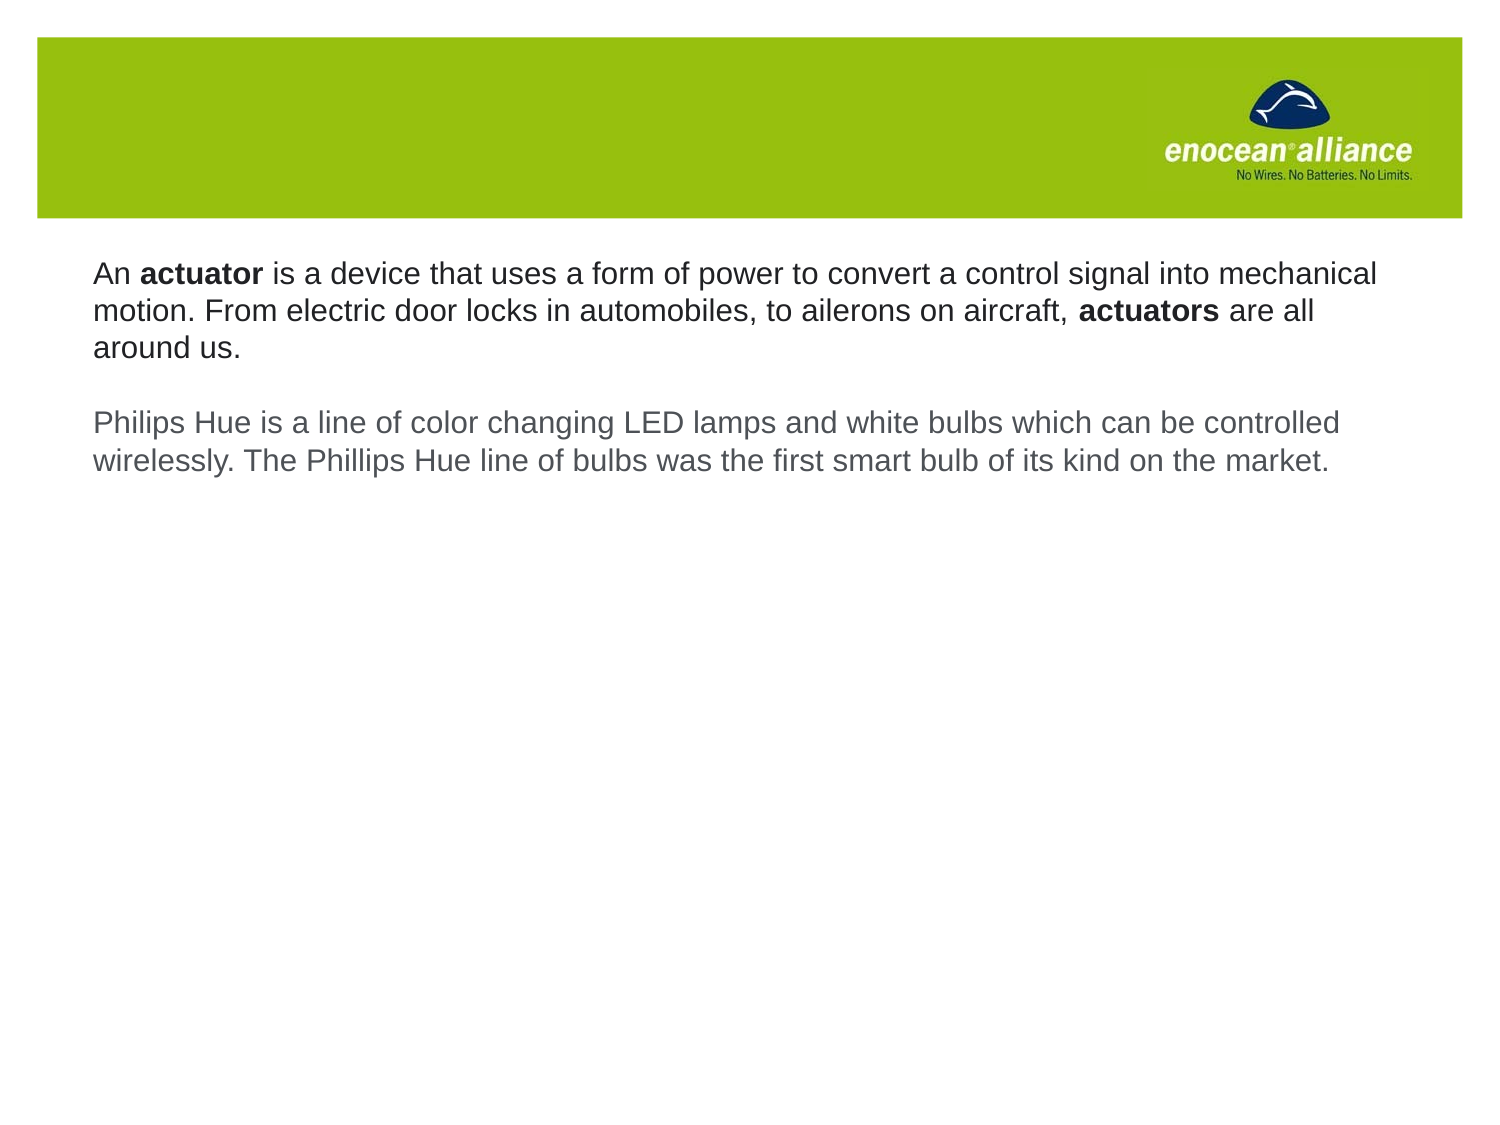

#
An actuator is a device that uses a form of power to convert a control signal into mechanical motion. From electric door locks in automobiles, to ailerons on aircraft, actuators are all around us.

Philips Hue is a line of color changing LED lamps and white bulbs which can be controlled wirelessly. The Phillips Hue line of bulbs was the first smart bulb of its kind on the market.